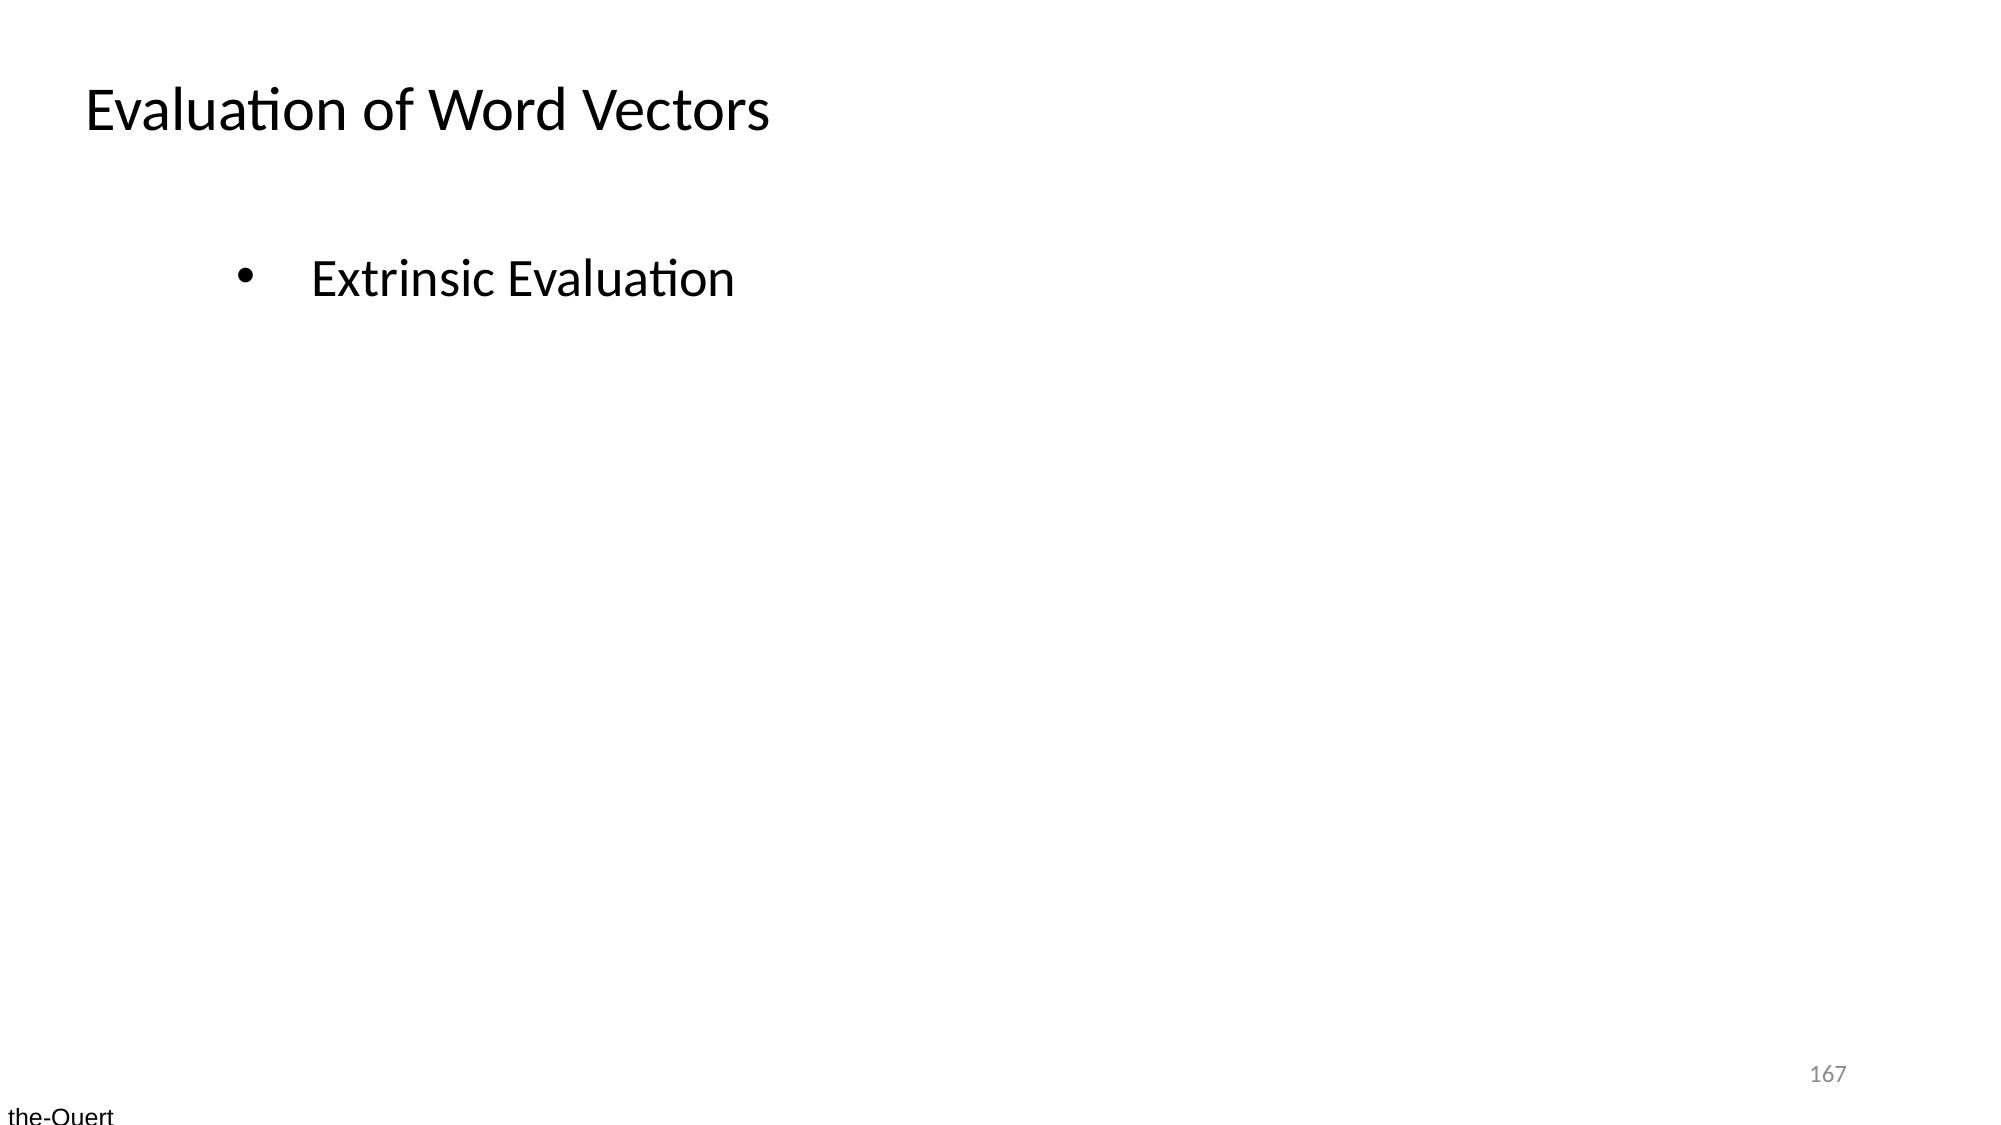

Evaluation of Word Vectors
Extrinsic Evaluation

167
the-Quert